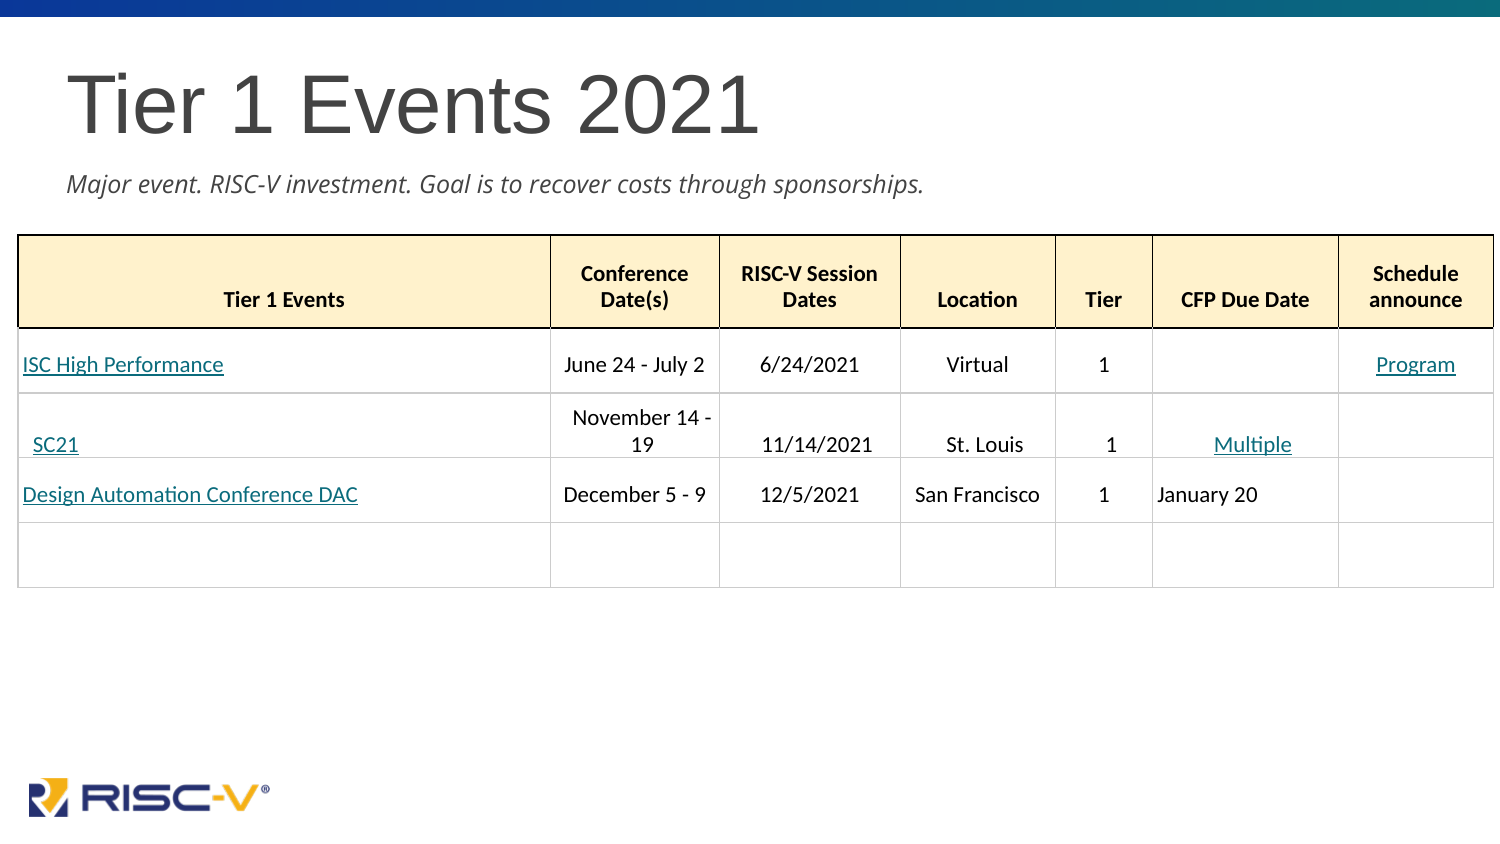

# Tier 1 Events 2021
Major event. RISC-V investment. Goal is to recover costs through sponsorships.
| Tier 1 Events | Conference Date(s) | RISC-V Session Dates | Location | Tier | CFP Due Date | Schedule announce |
| --- | --- | --- | --- | --- | --- | --- |
| ISC High Performance | June 24 - July 2 | 6/24/2021 | Virtual | 1 |  | Program |
| SC21 | November 14 - 19 | 11/14/2021 | St. Louis | 1 | Multiple |  |
| Design Automation Conference DAC | December 5 - 9 | 12/5/2021 | San Francisco | 1 | January 20 |  |
|  |  |  |  |  |  |  |